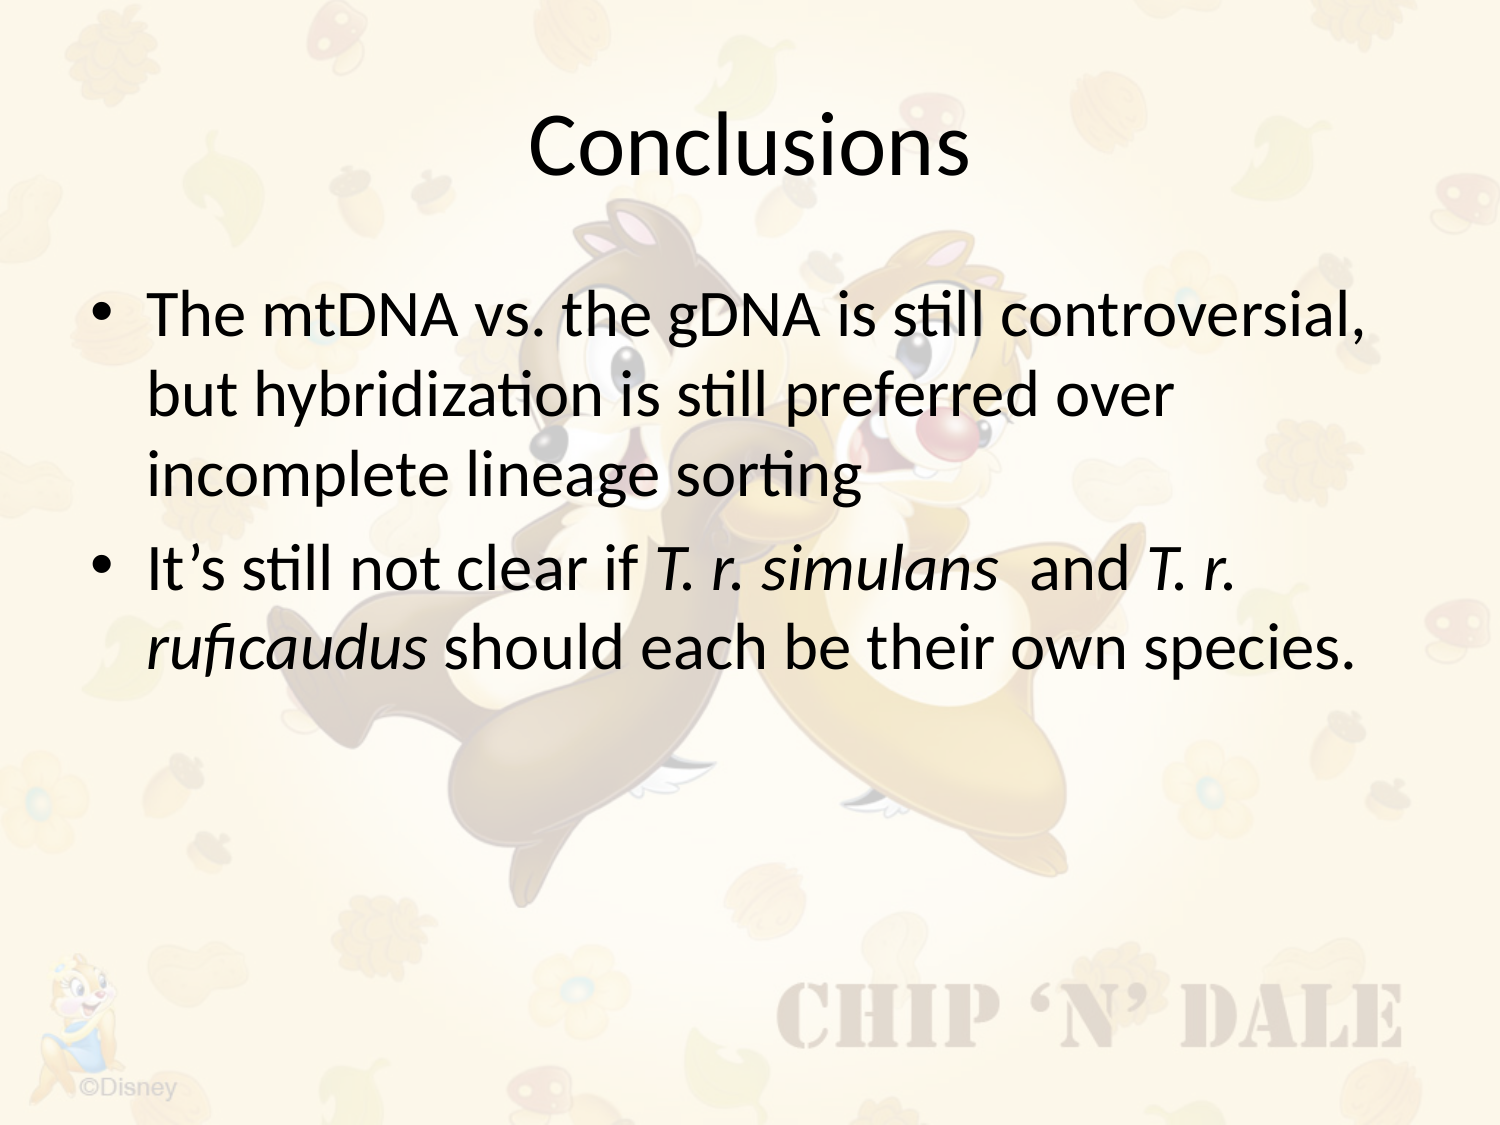

# Conclusions
The mtDNA vs. the gDNA is still controversial, but hybridization is still preferred over incomplete lineage sorting
It’s still not clear if T. r. simulans  and T. r. ruficaudus should each be their own species.